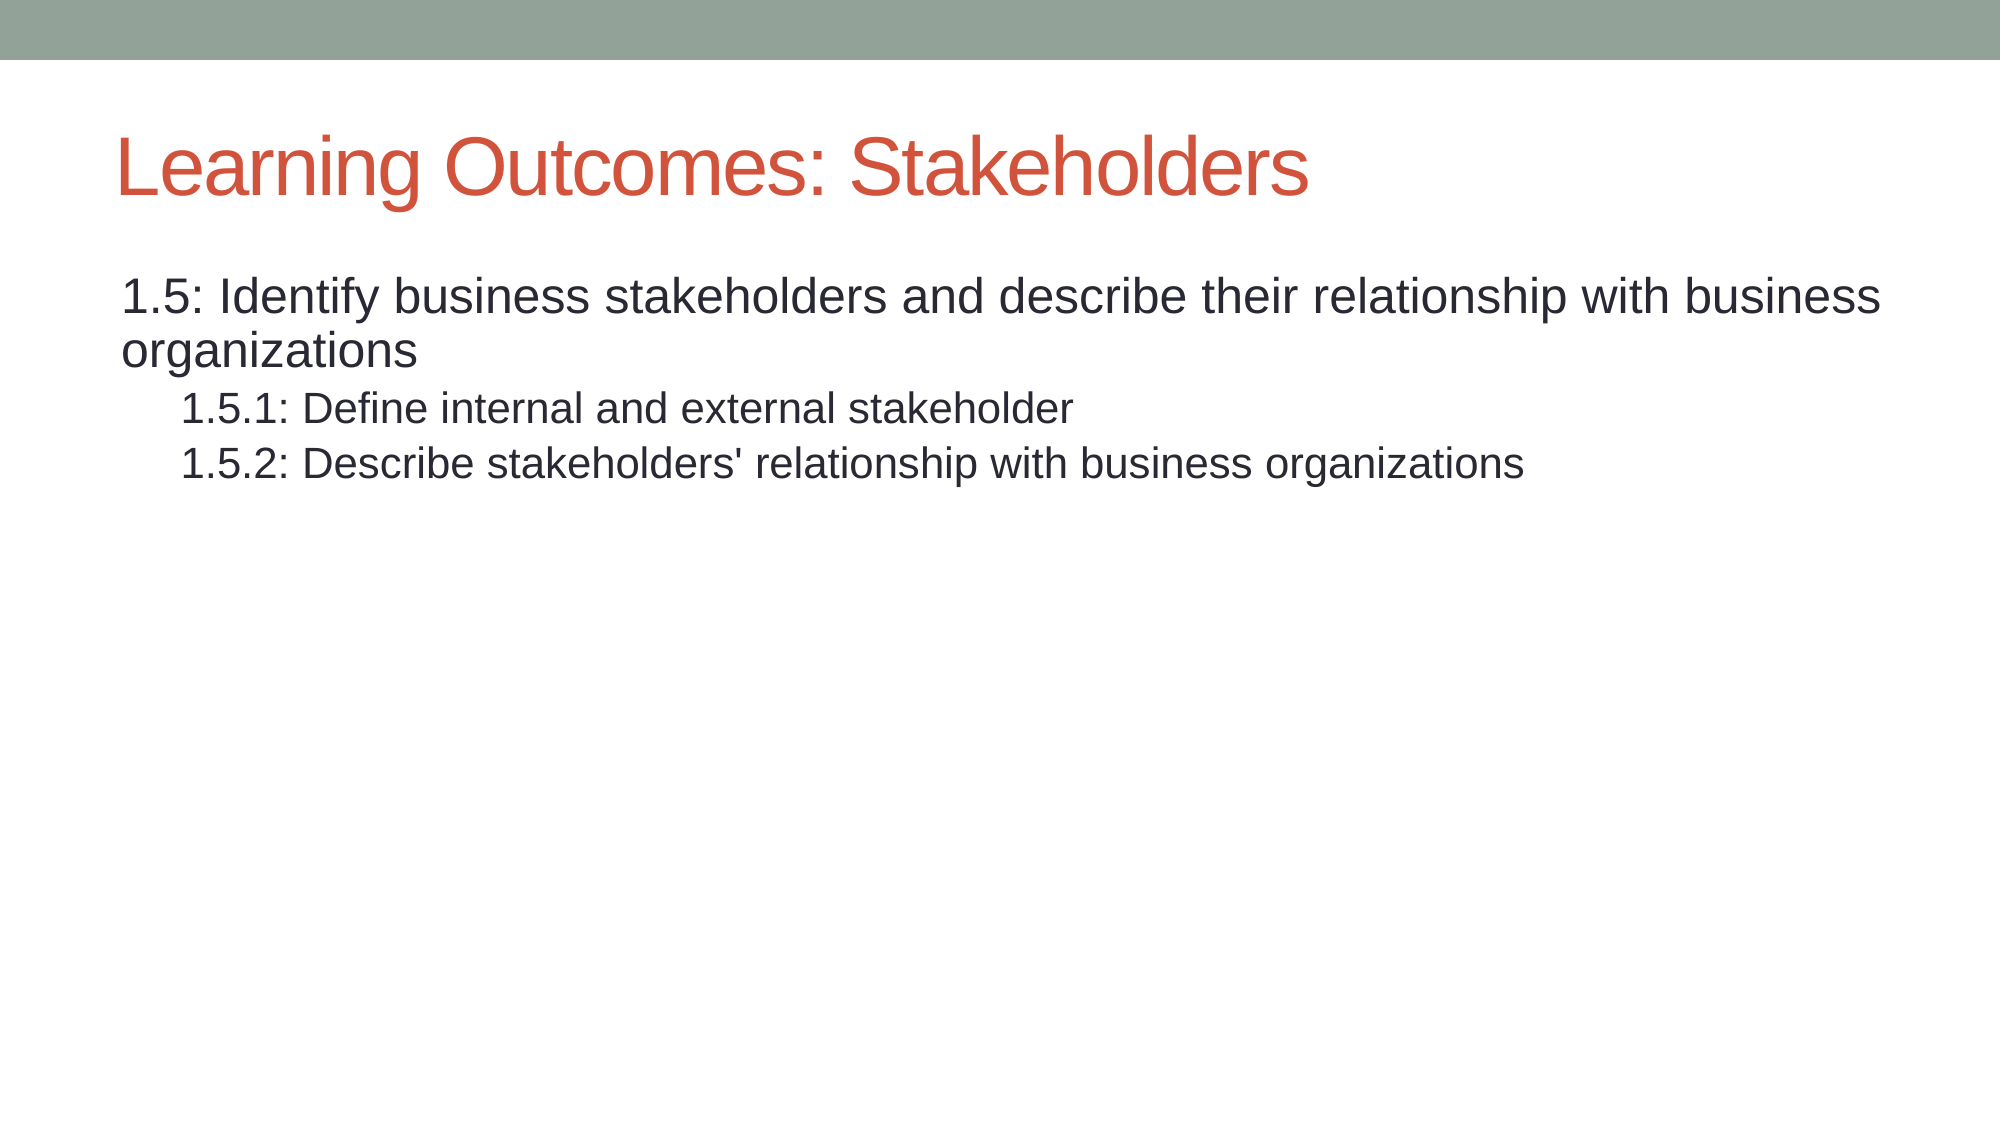

# Learning Outcomes: Stakeholders
1.5: Identify business stakeholders and describe their relationship with business organizations
1.5.1: Define internal and external stakeholder
1.5.2: Describe stakeholders' relationship with business organizations